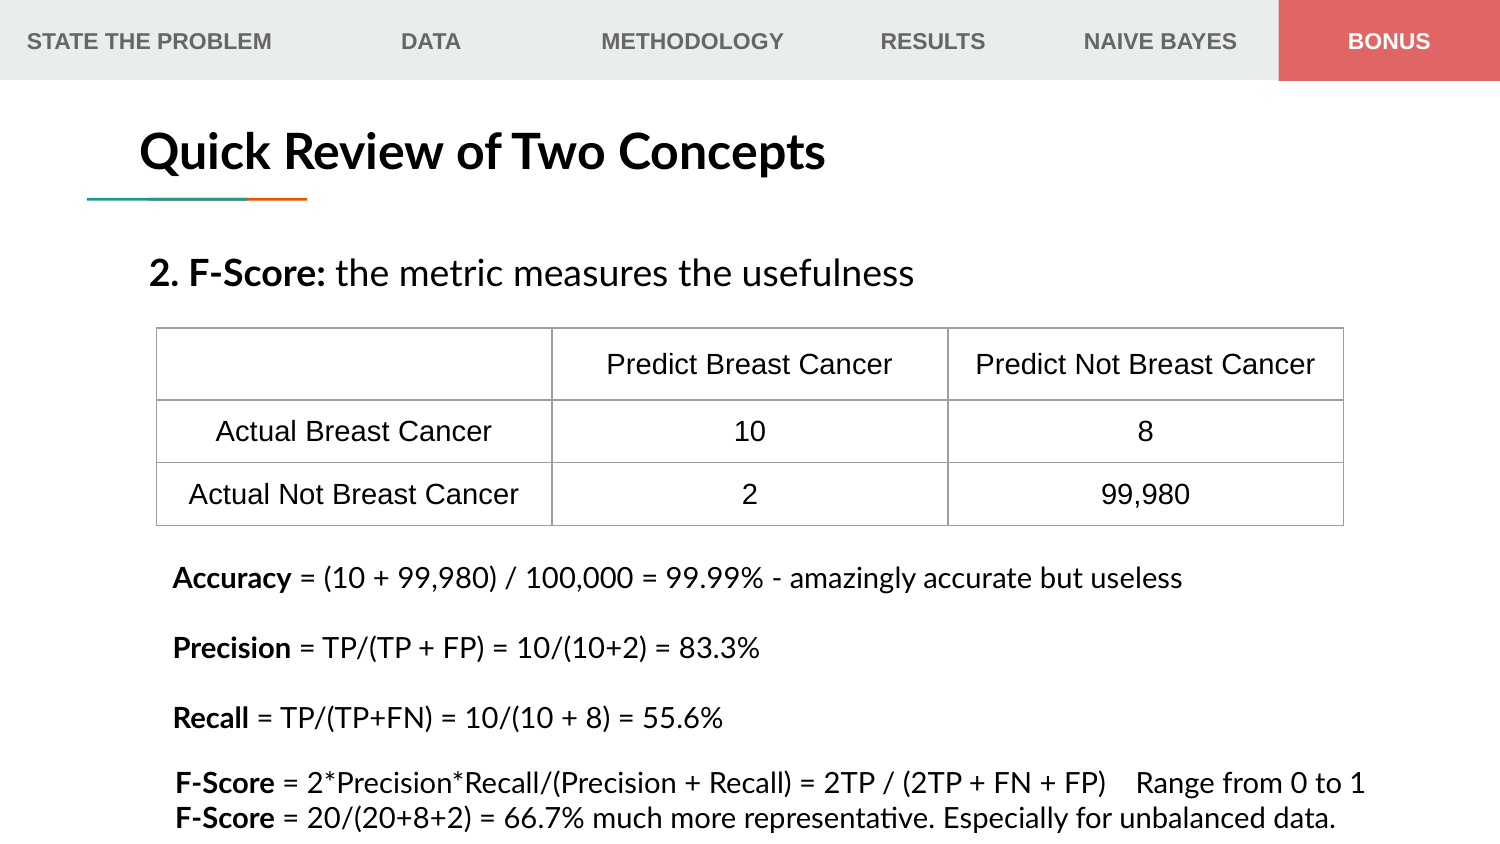

# STATE THE PROBLEM
DATA
METHODOLOGY
RESULTS
NAIVE BAYES
BONUS
 Quick Review of Two Concepts
2. F-Score: the metric measures the usefulness
|  | Predict Breast Cancer | Predict Not Breast Cancer |
| --- | --- | --- |
| Actual Breast Cancer | 10 | 8 |
| Actual Not Breast Cancer | 2 | 99,980 |
Accuracy = (10 + 99,980) / 100,000 = 99.99% - amazingly accurate but useless

Precision = TP/(TP + FP) = 10/(10+2) = 83.3%

Recall = TP/(TP+FN) = 10/(10 + 8) = 55.6%
F-Score = 2*Precision*Recall/(Precision + Recall) = 2TP / (2TP + FN + FP)    Range from 0 to 1
F-Score = 20/(20+8+2) = 66.7% much more representative. Especially for unbalanced data.